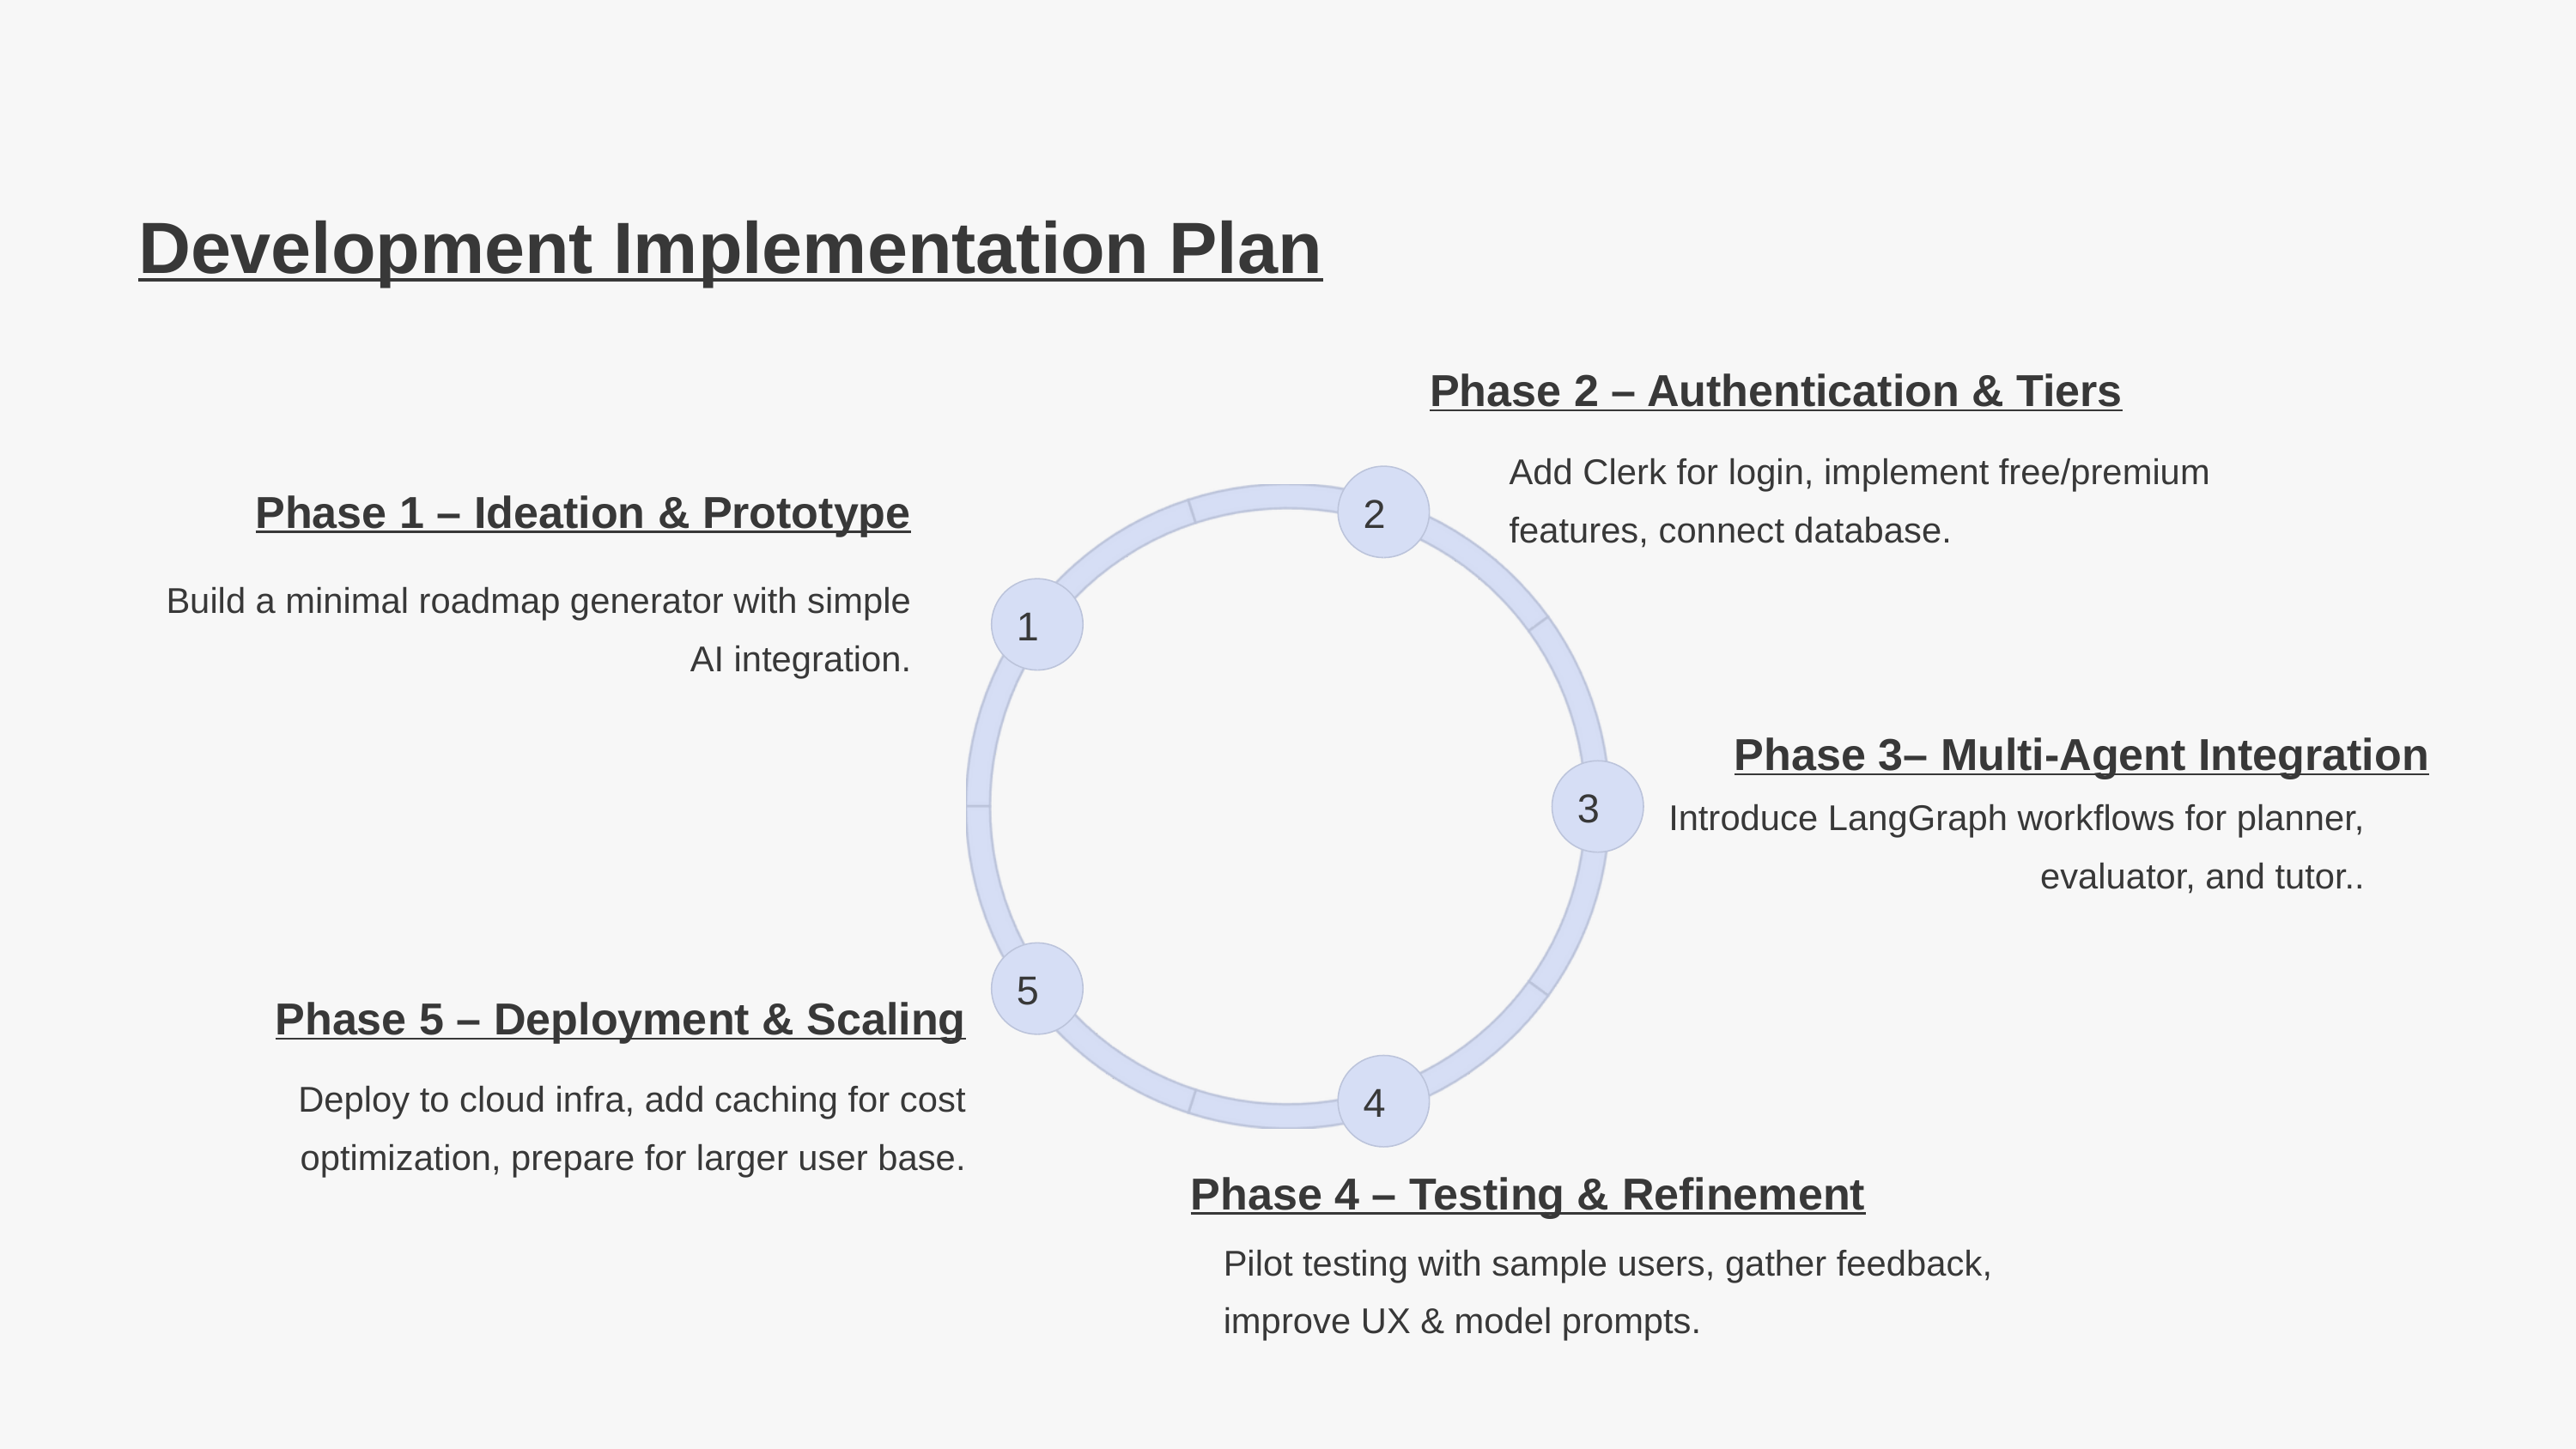

Development Implementation Plan
Phase 2 – Authentication & Tiers
Add Clerk for login, implement free/premium features, connect database.
Phase 1 – Ideation & Prototype

2

Build a minimal roadmap generator with simple AI integration.

1
Phase 3– Multi-Agent Integration

3
Introduce LangGraph workflows for planner, evaluator, and tutor..

5
Phase 5 – Deployment & Scaling

4
Deploy to cloud infra, add caching for cost optimization, prepare for larger user base.
Phase 4 – Testing & Refinement
Pilot testing with sample users, gather feedback, improve UX & model prompts.